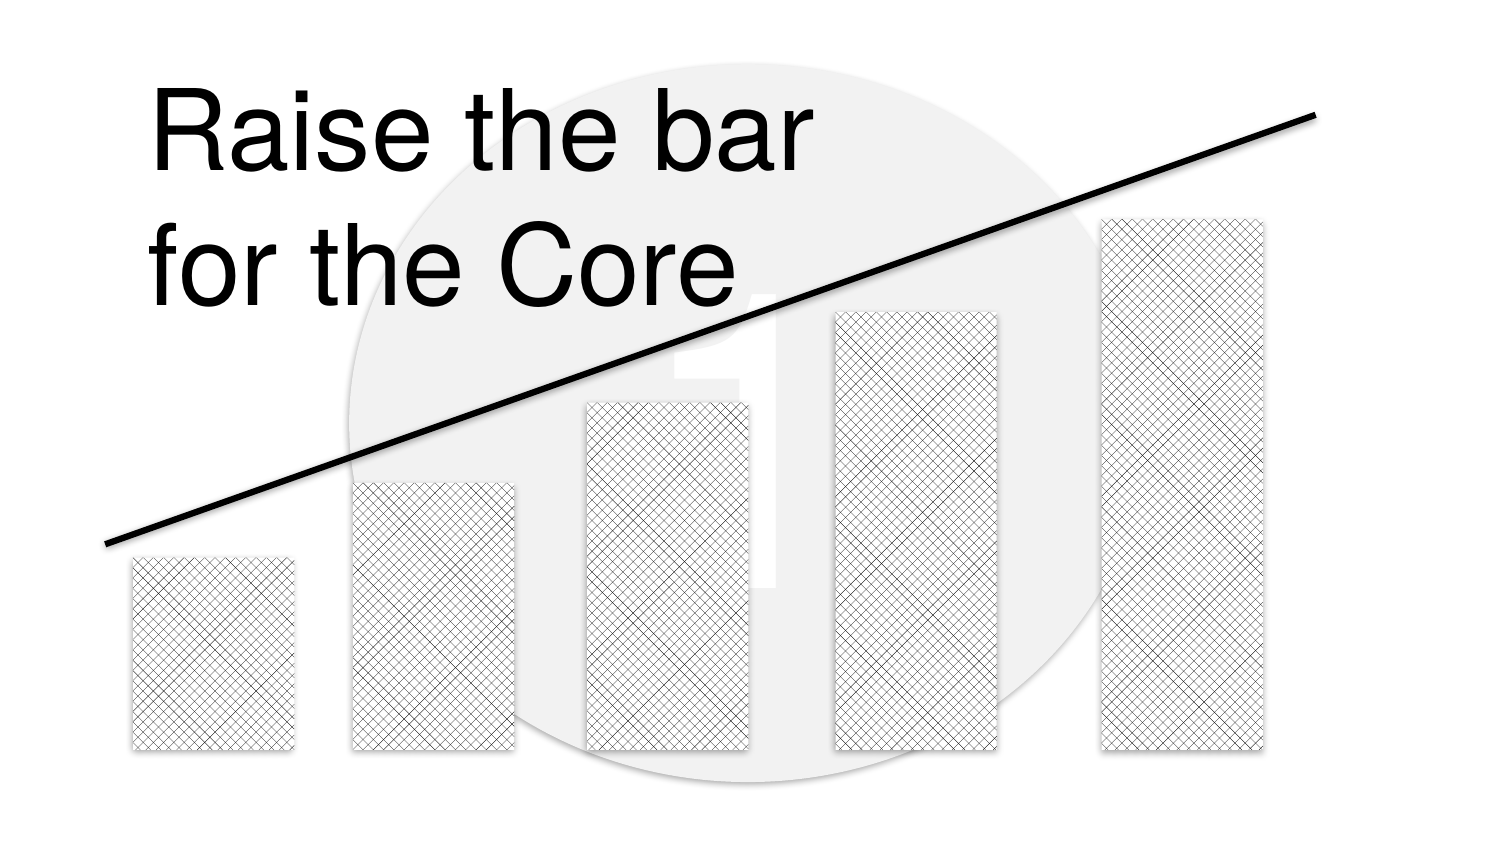

Raise the bar for the Core
1